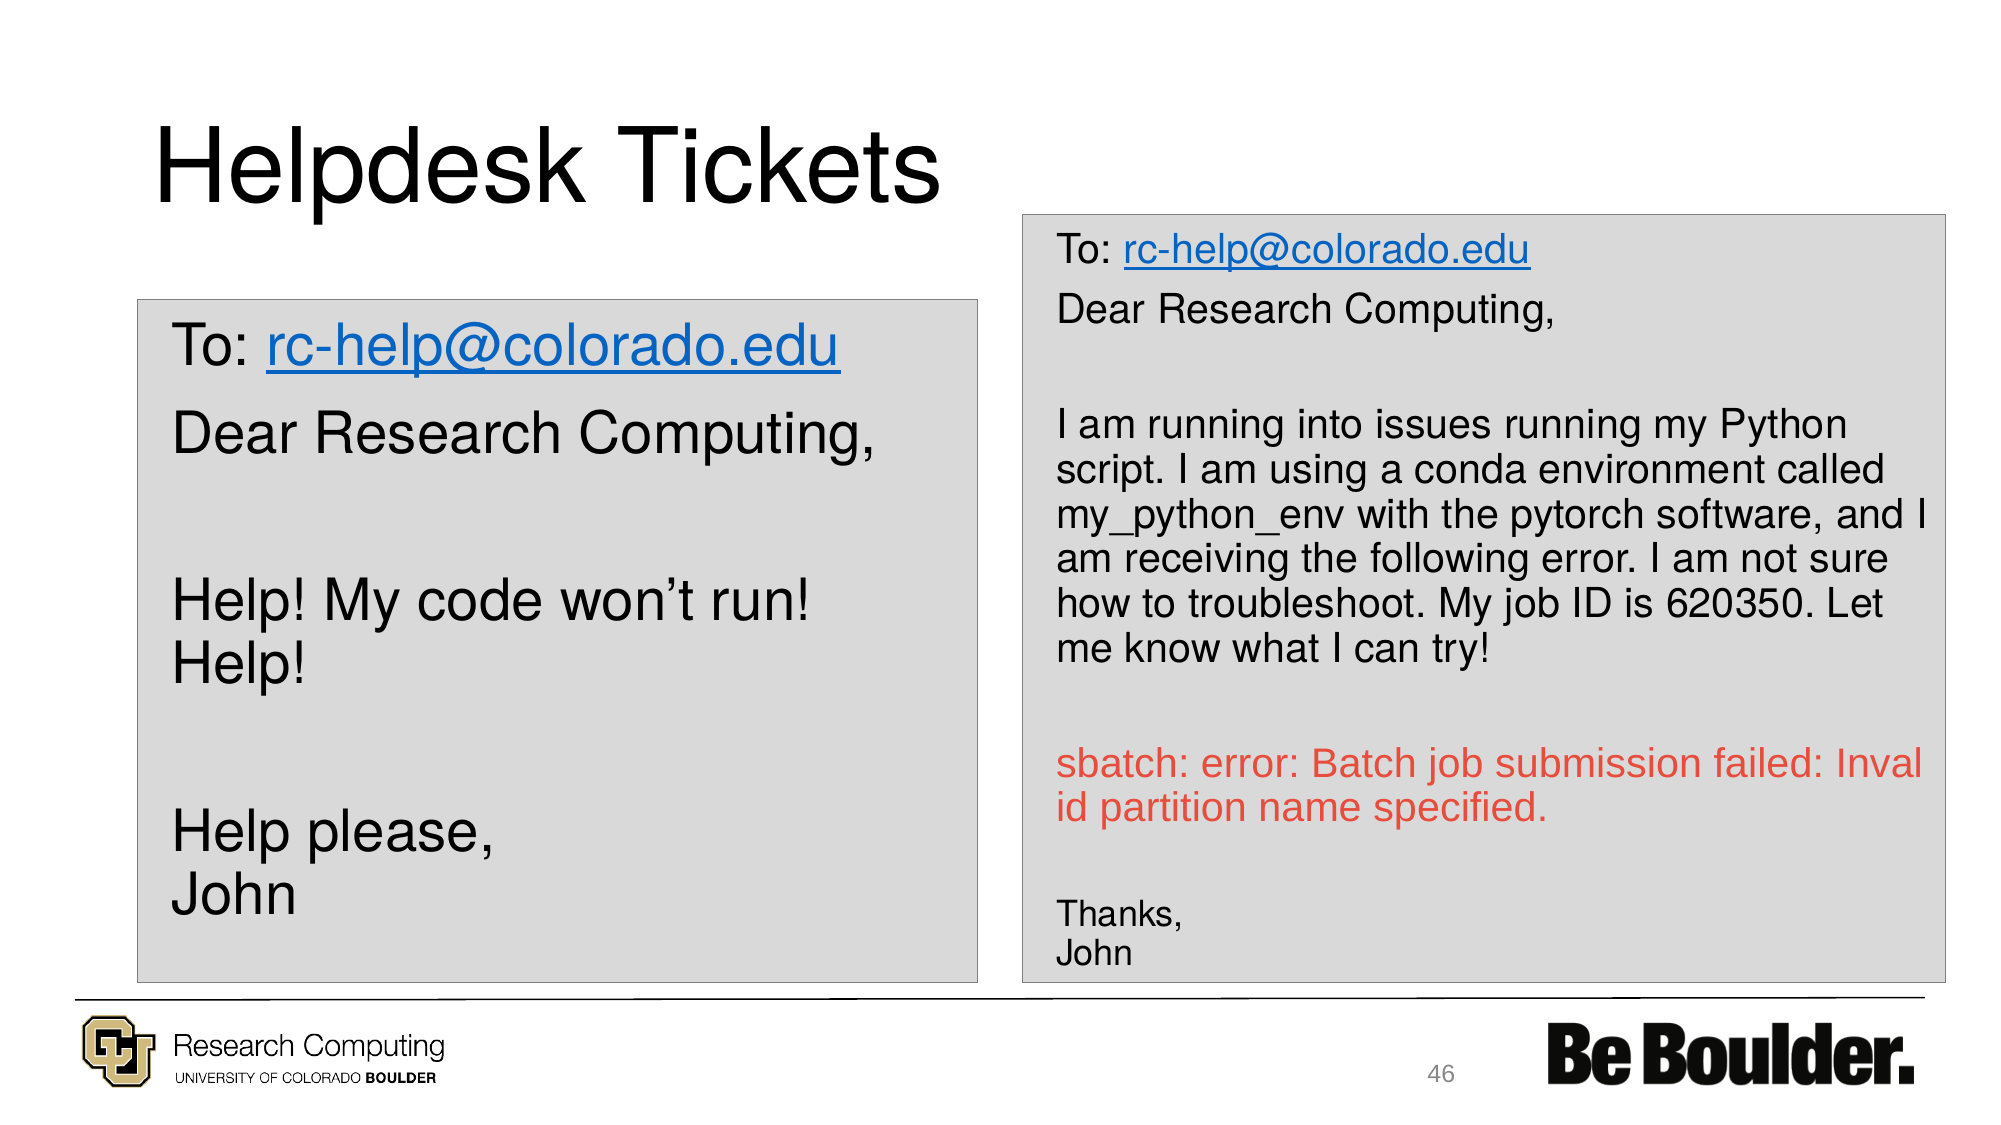

# Helpdesk Tickets
To: rc-help@colorado.edu
Dear Research Computing,

I am running into issues running my Python script. I am using a conda environment called my_python_env with the pytorch software, and I am receiving the following error. I am not sure how to troubleshoot. My job ID is 620350. Let me know what I can try!

sbatch: error: Batch job submission failed: Invalid partition name specified.

Thanks,
John
To: rc-help@colorado.edu
Dear Research Computing,

Help! My code won’t run! Help!

Help please,
John
46